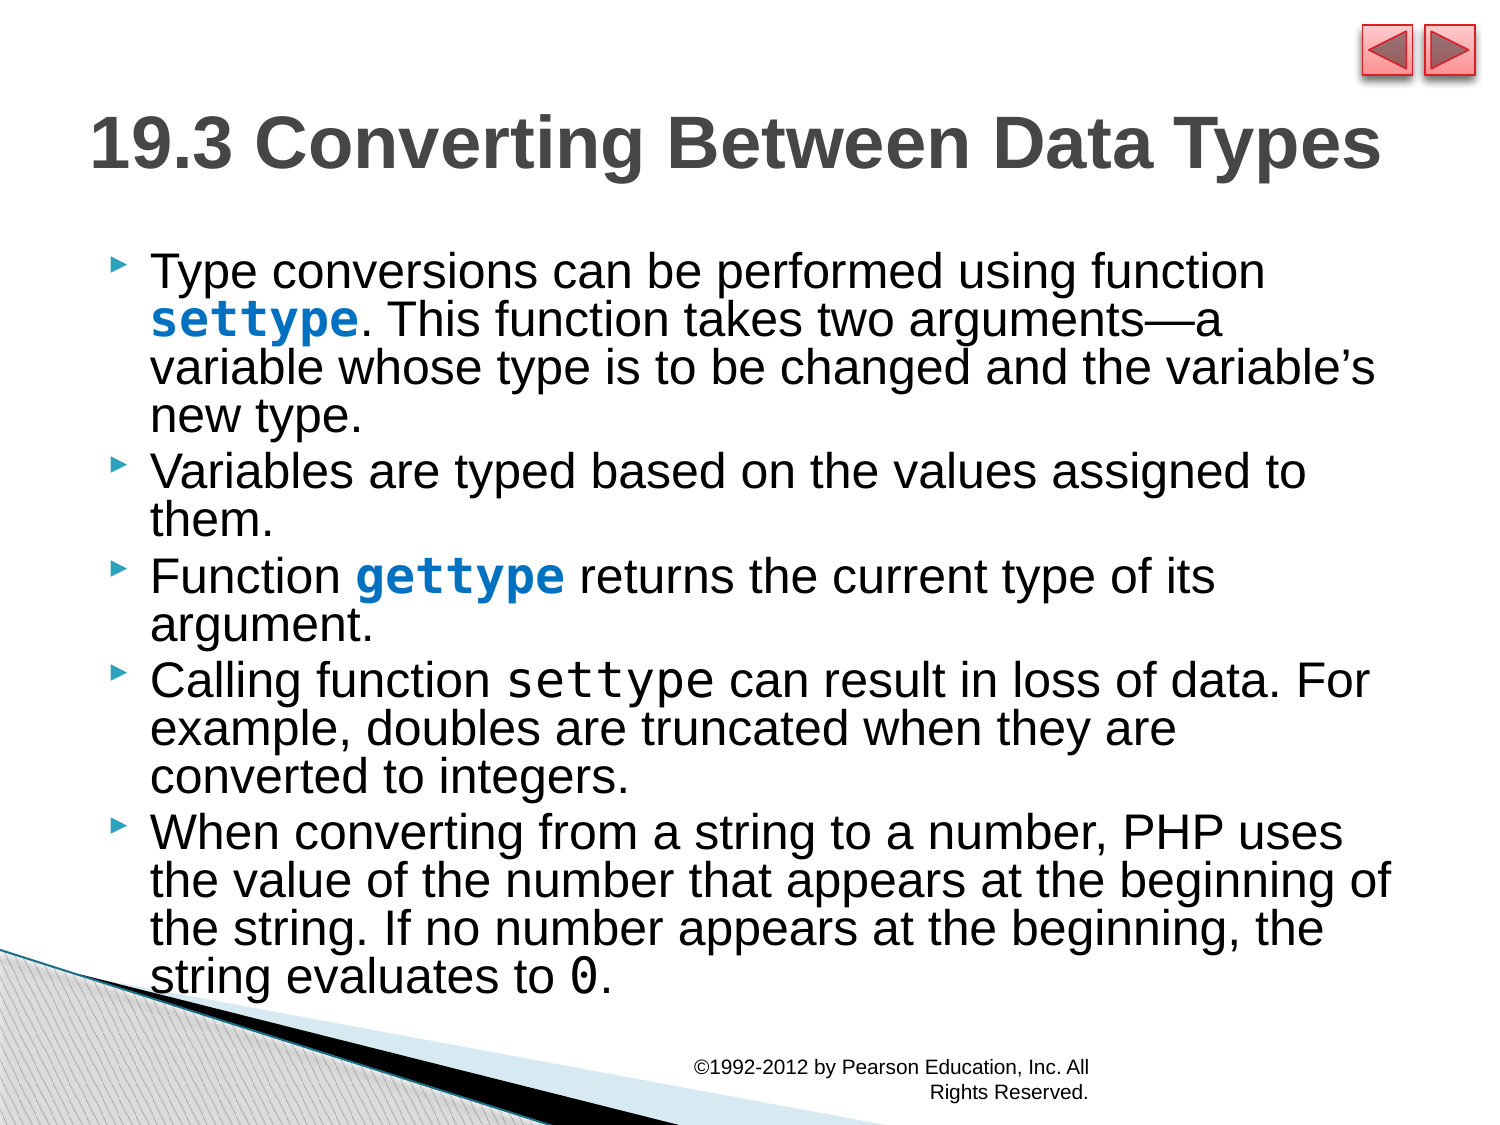

# 19.3 Converting Between Data Types
Type conversions can be performed using function settype. This function takes two arguments—a variable whose type is to be changed and the variable’s new type.
Variables are typed based on the values assigned to them.
Function gettype returns the current type of its argument.
Calling function settype can result in loss of data. For example, doubles are truncated when they are converted to integers.
When converting from a string to a number, PHP uses the value of the number that appears at the beginning of the string. If no number appears at the beginning, the string evaluates to 0.
©1992-2012 by Pearson Education, Inc. All Rights Reserved.